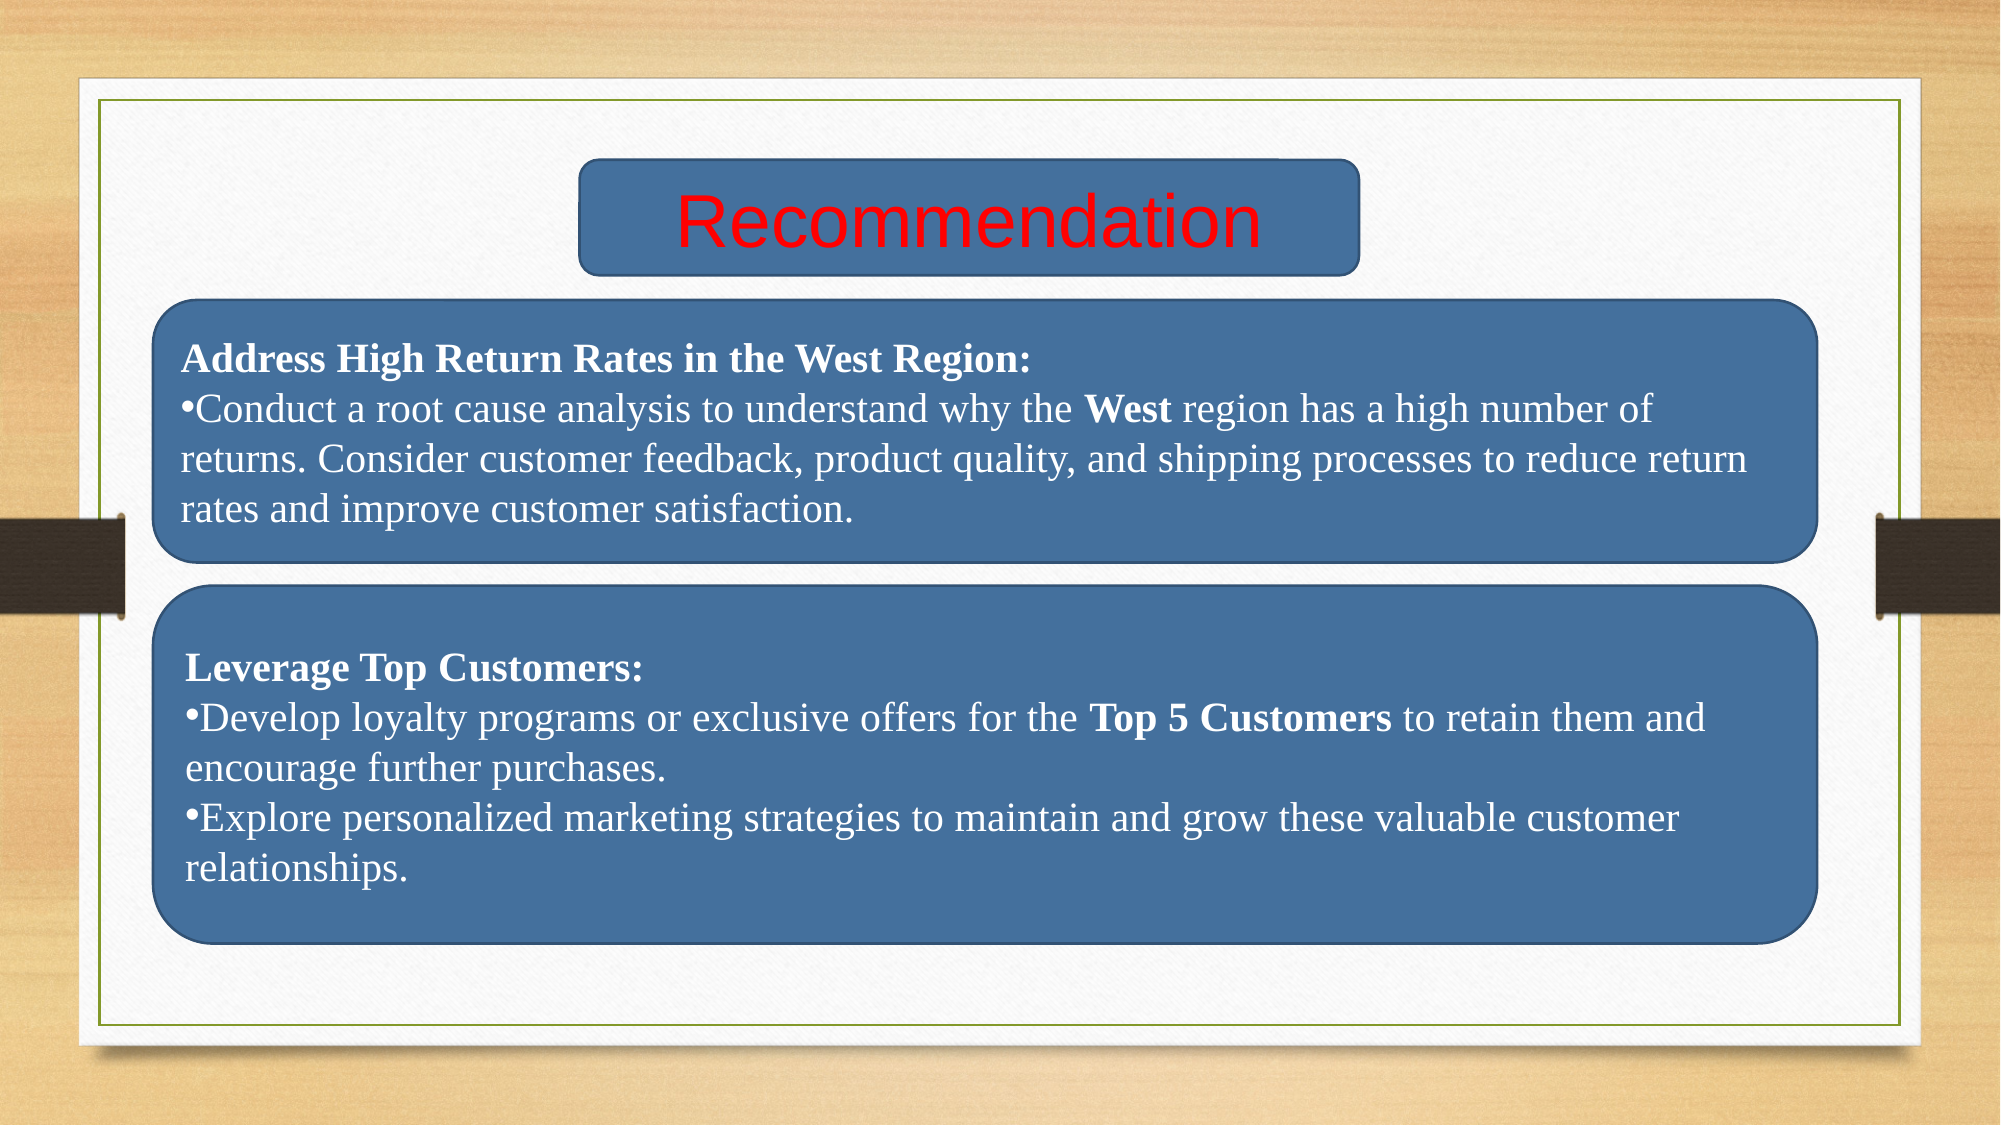

Recommendation
Address High Return Rates in the West Region:
Conduct a root cause analysis to understand why the West region has a high number of returns. Consider customer feedback, product quality, and shipping processes to reduce return rates and improve customer satisfaction.
Leverage Top Customers:
Develop loyalty programs or exclusive offers for the Top 5 Customers to retain them and encourage further purchases.
Explore personalized marketing strategies to maintain and grow these valuable customer relationships.